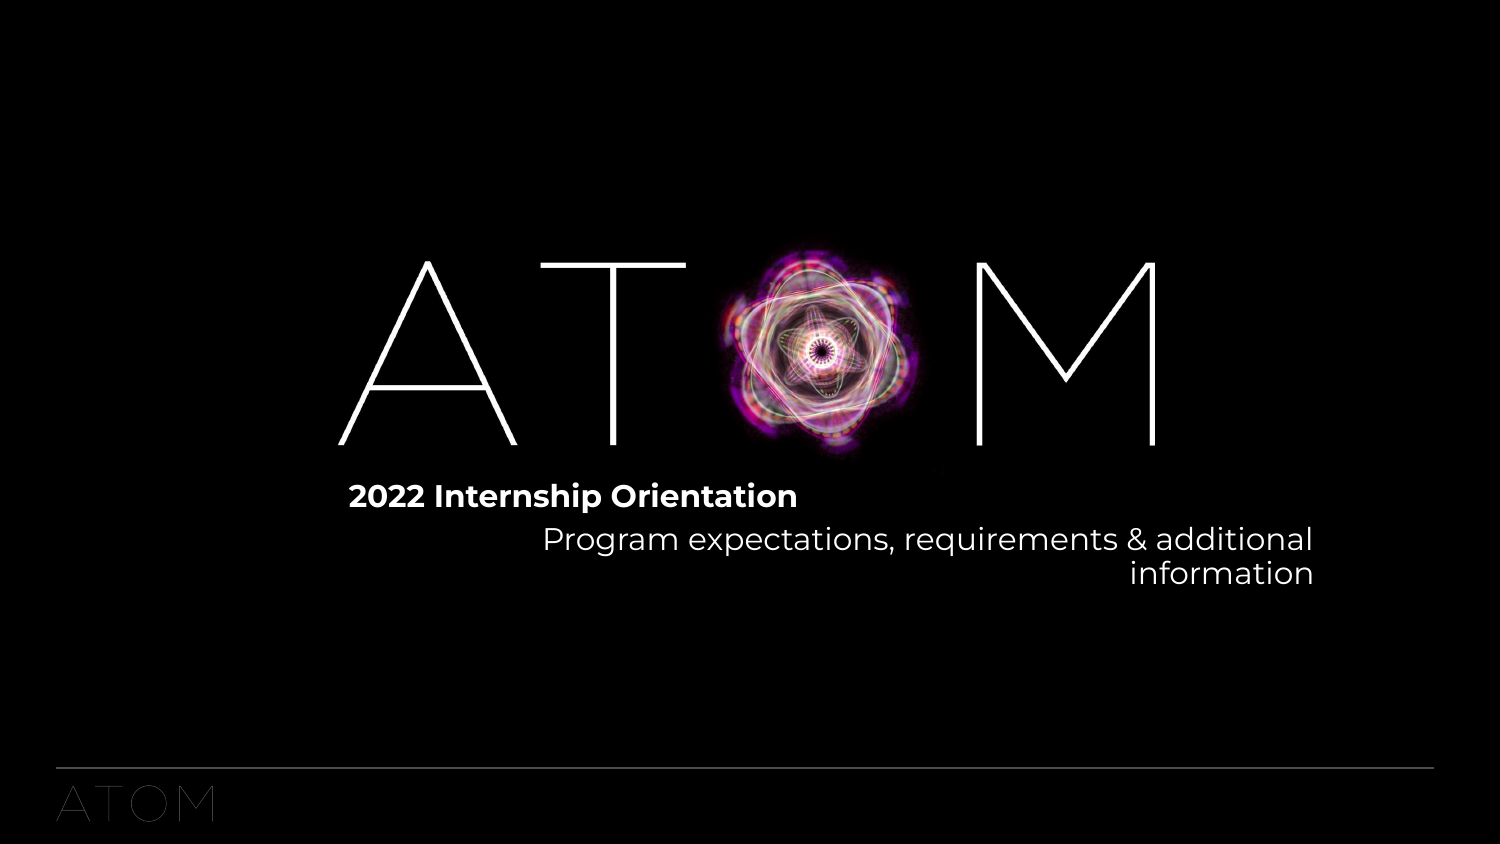

# 2022 Internship Orientation
Program expectations, requirements & additional information